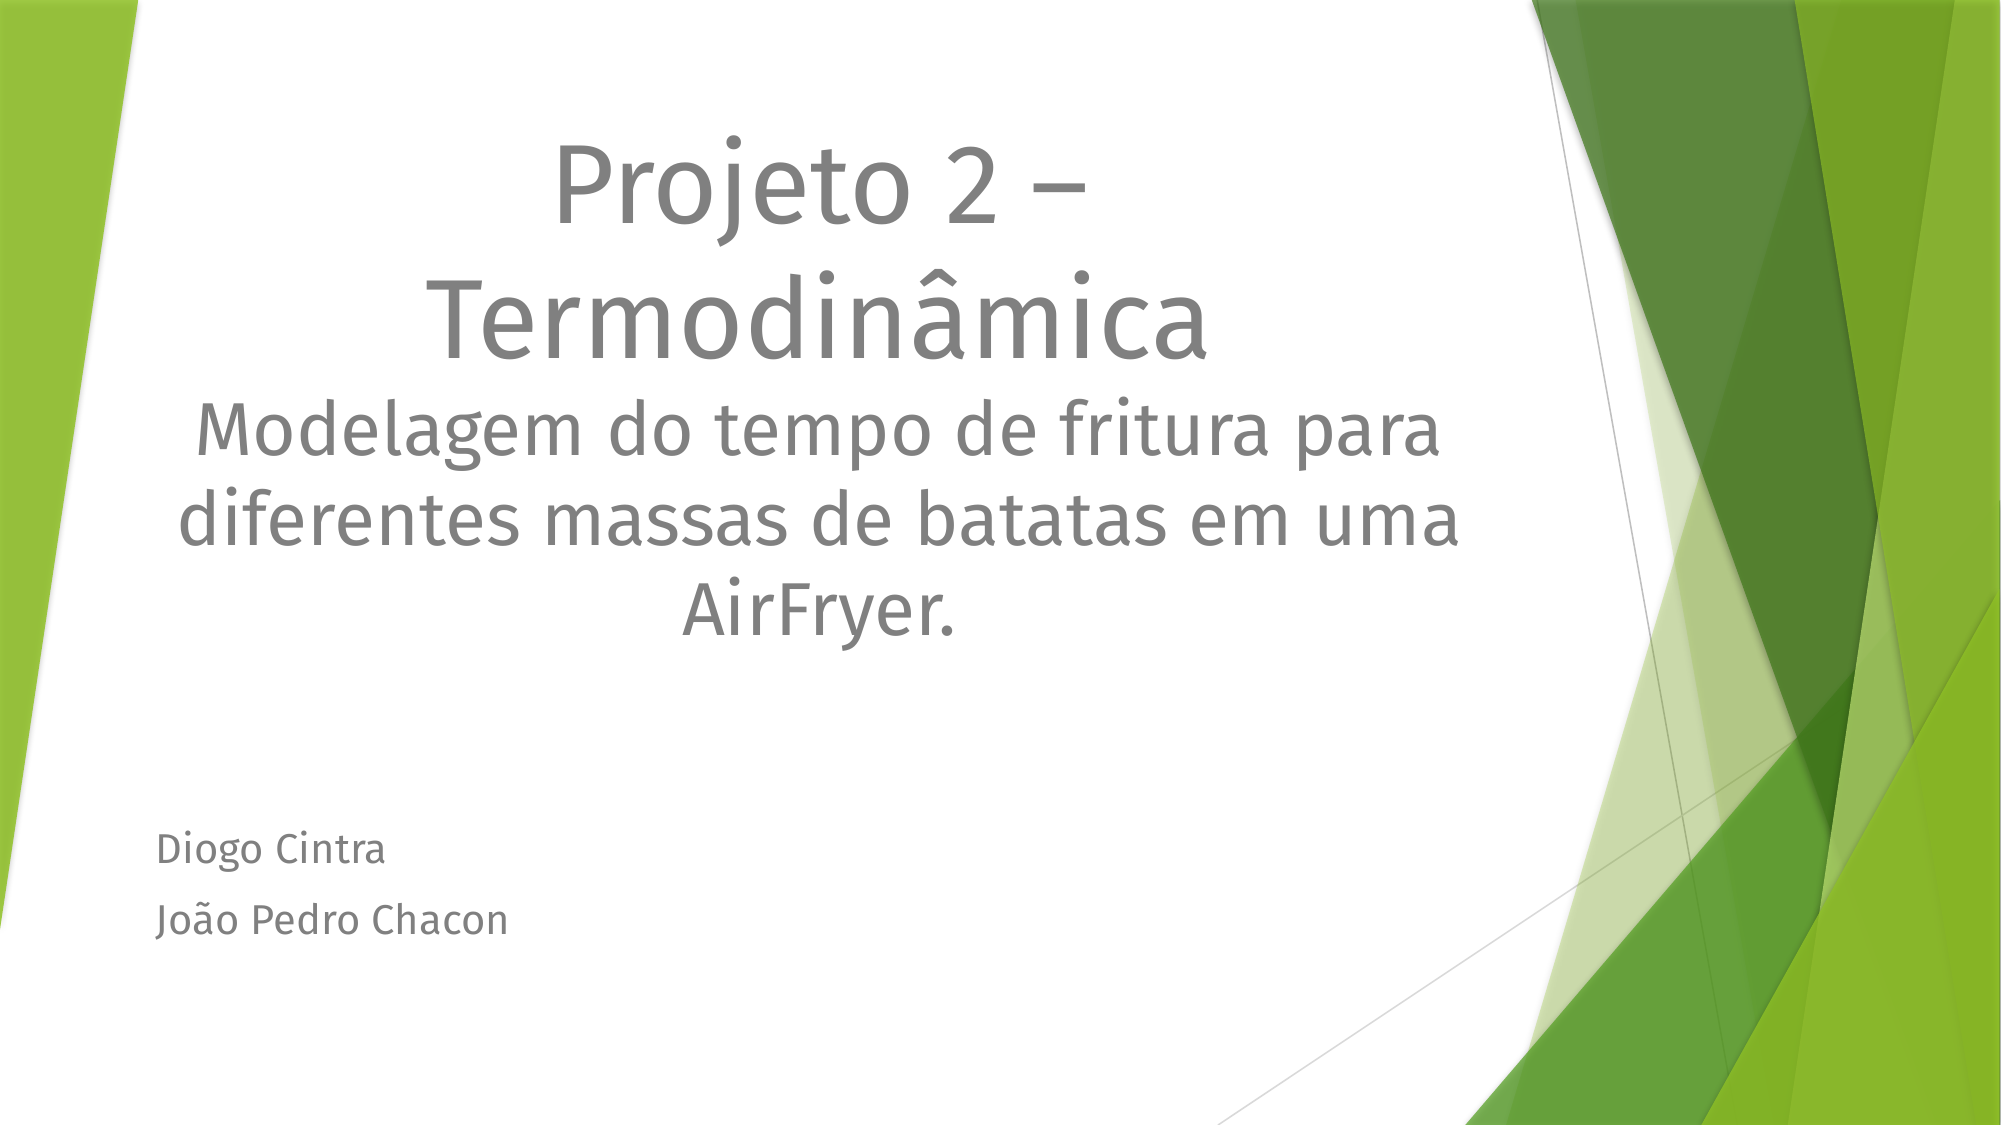

# Projeto 2 – Termodinâmica Modelagem do tempo de fritura para diferentes massas de batatas em uma AirFryer.
Diogo Cintra
João Pedro Chacon